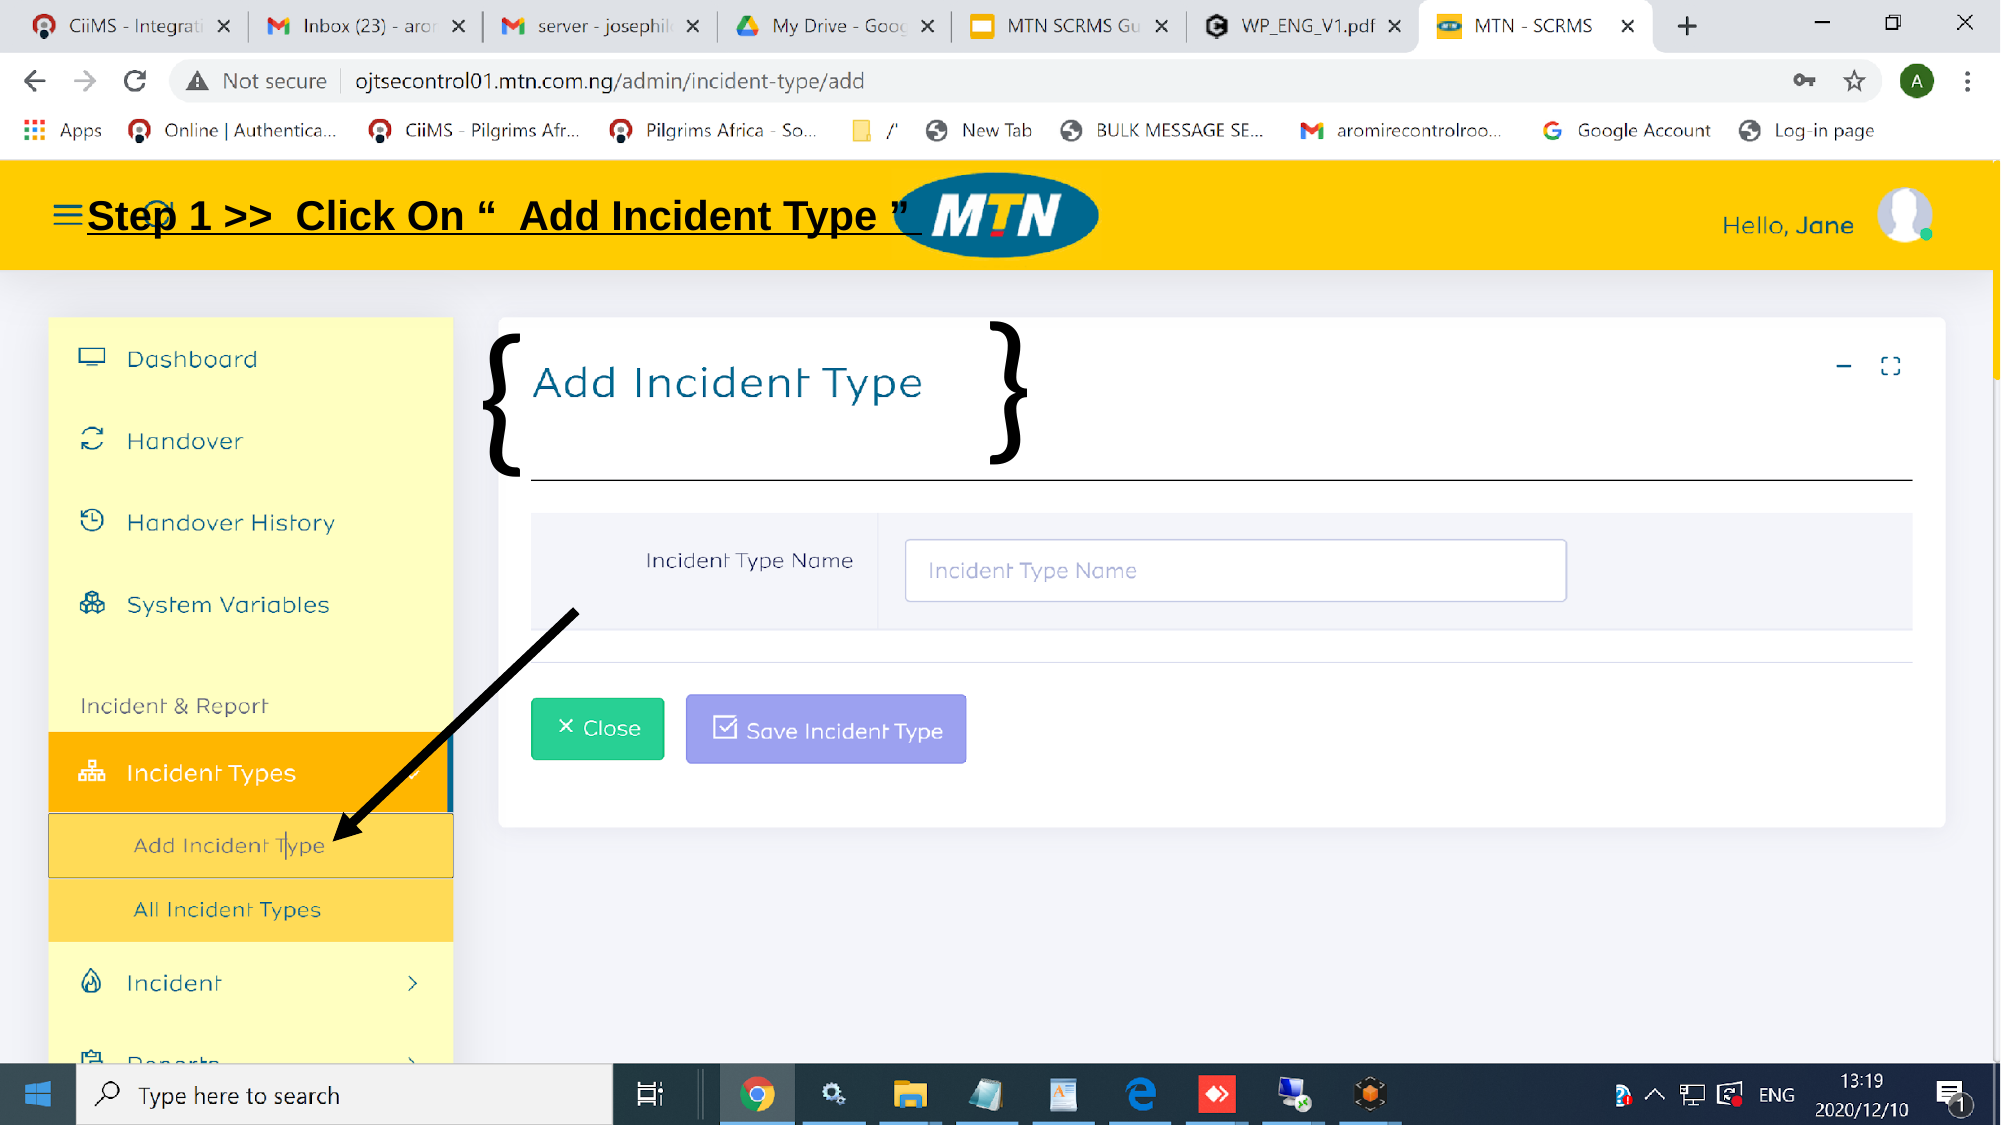

Step 1 >>  Click On “  Add Incident Type ”
{
{